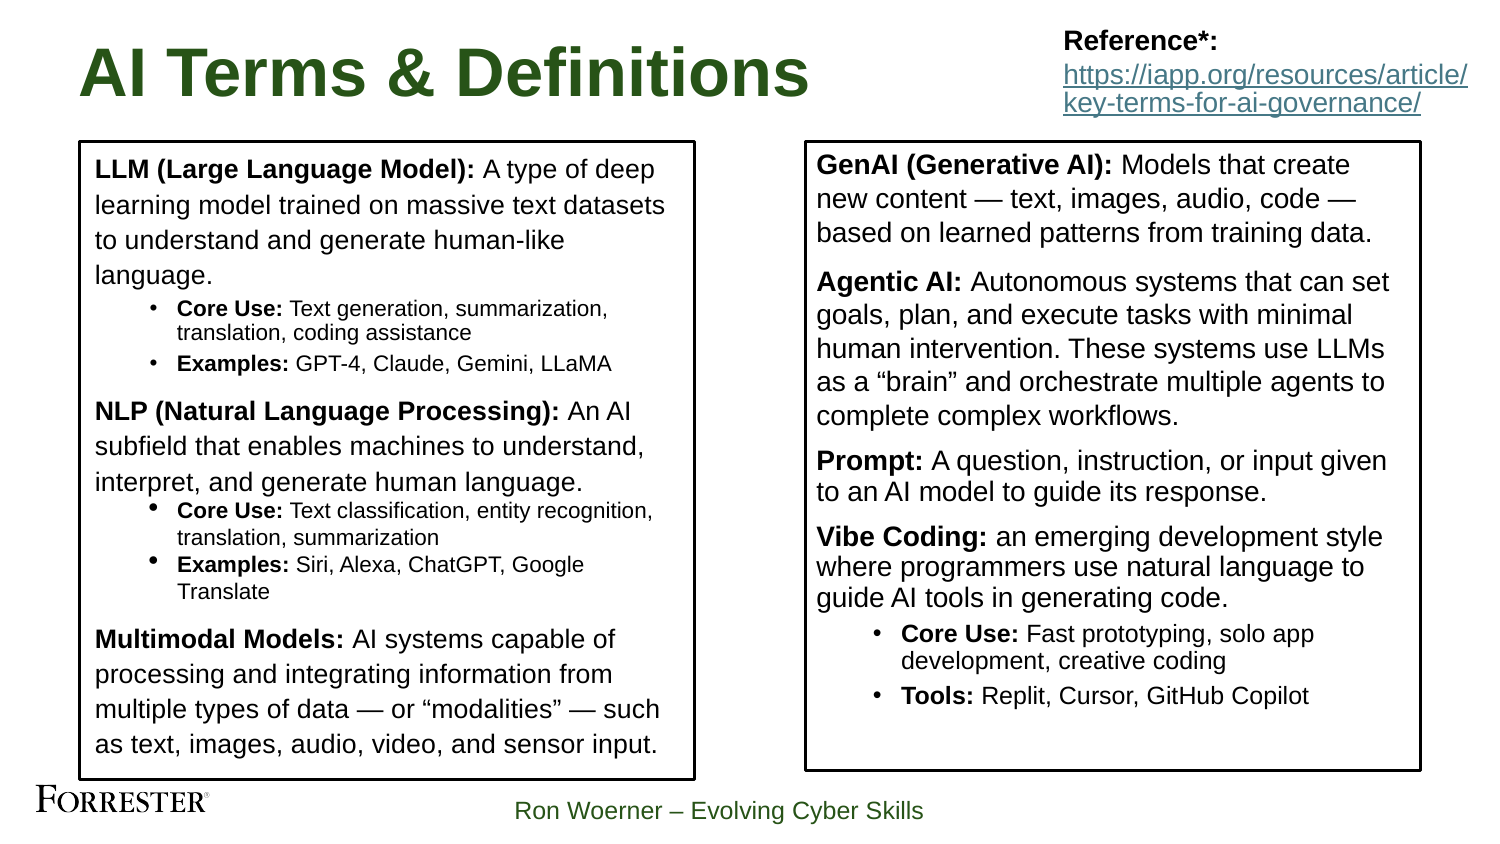

# AI Terms & Definitions
Reference*: https://iapp.org/resources/article/key-terms-for-ai-governance/
LLM (Large Language Model): A type of deep learning model trained on massive text datasets to understand and generate human-like language.
Core Use: Text generation, summarization, translation, coding assistance
Examples: GPT-4, Claude, Gemini, LLaMA
NLP (Natural Language Processing): An AI subfield that enables machines to understand, interpret, and generate human language.
Core Use: Text classification, entity recognition, translation, summarization
Examples: Siri, Alexa, ChatGPT, Google Translate
Multimodal Models: AI systems capable of processing and integrating information from multiple types of data — or “modalities” — such as text, images, audio, video, and sensor input.
GenAI (Generative AI): Models that create new content — text, images, audio, code — based on learned patterns from training data.
Agentic AI: Autonomous systems that can set goals, plan, and execute tasks with minimal human intervention. These systems use LLMs as a “brain” and orchestrate multiple agents to complete complex workflows.
Prompt: A question, instruction, or input given to an AI model to guide its response.
Vibe Coding: an emerging development style where programmers use natural language to guide AI tools in generating code.
Core Use: Fast prototyping, solo app development, creative coding
Tools: Replit, Cursor, GitHub Copilot